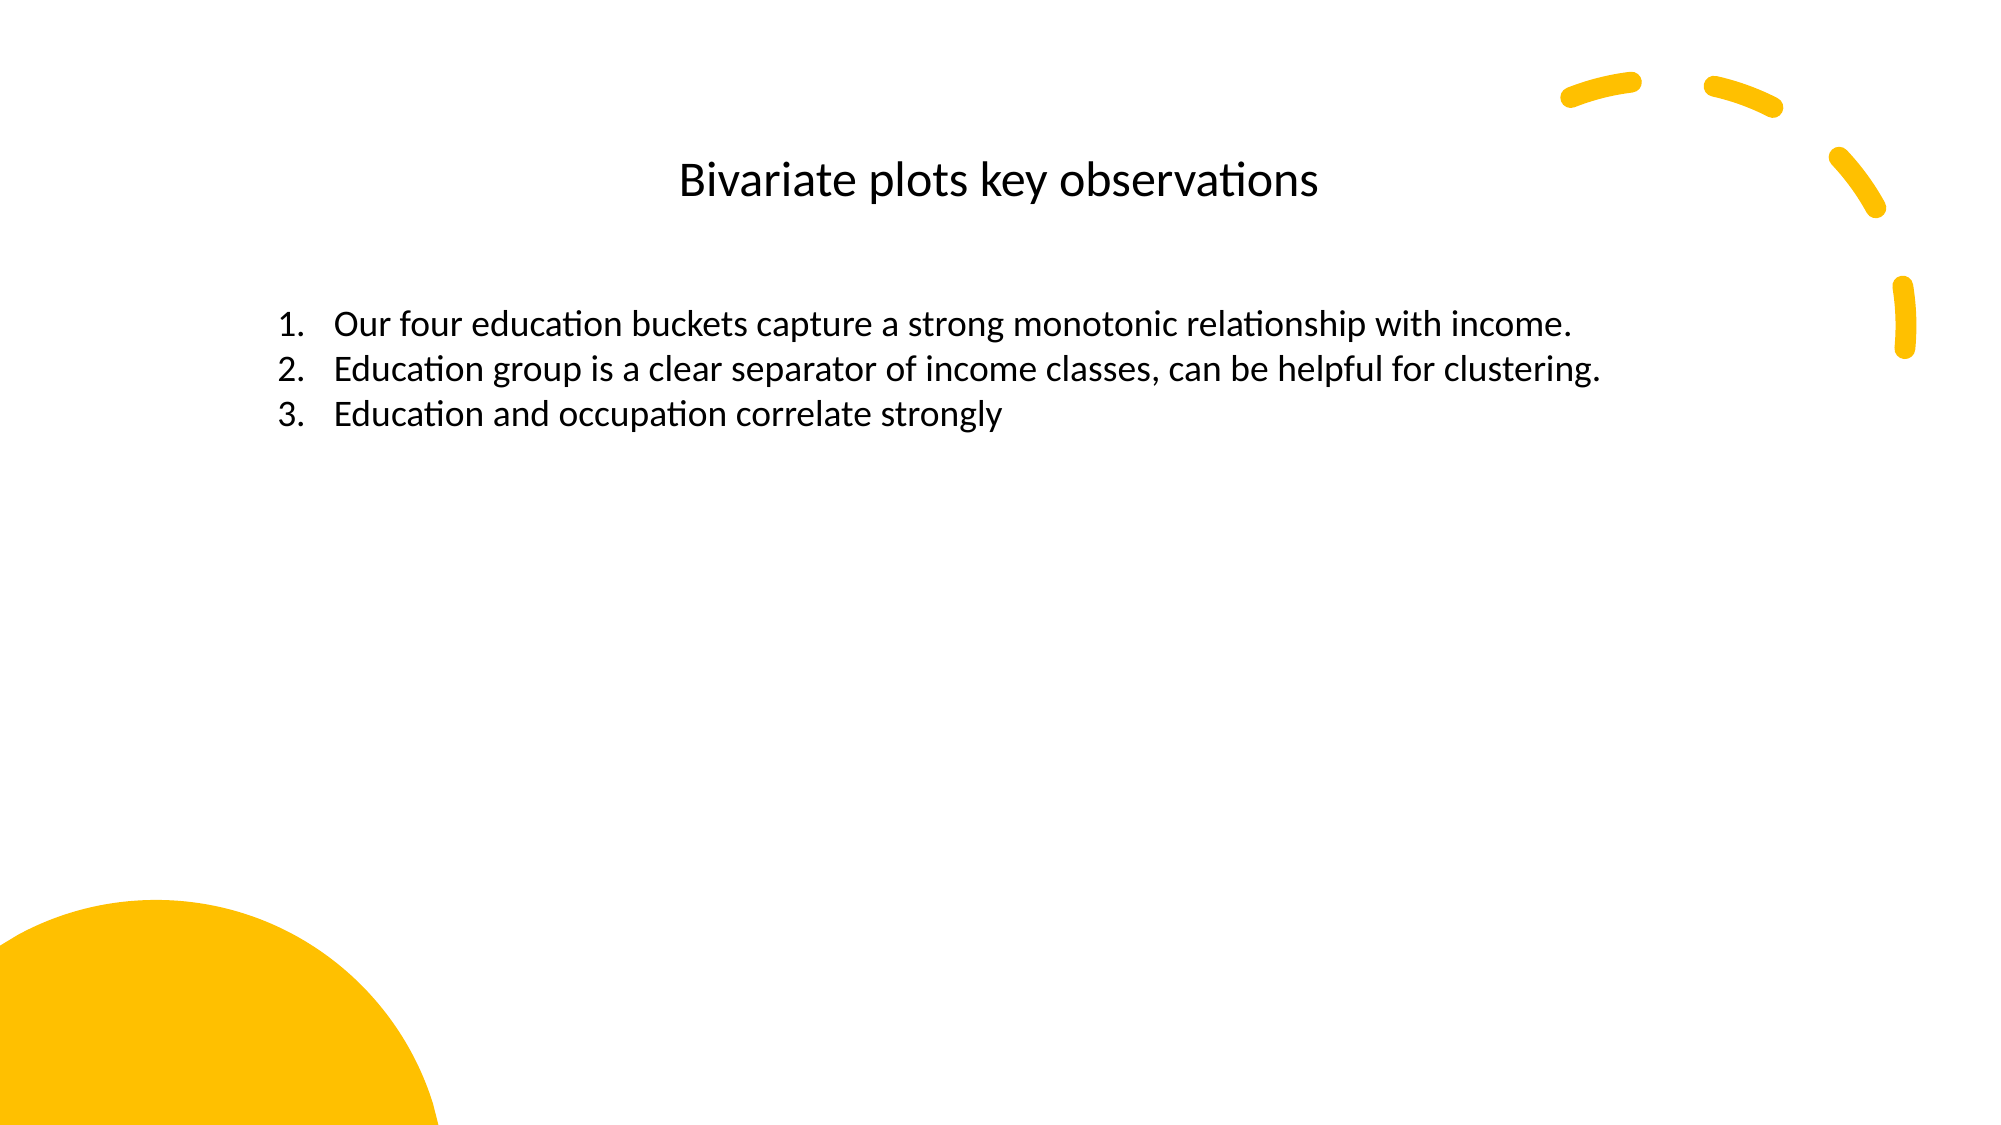

Bivariate plots key observations
Our four education buckets capture a strong monotonic relationship with income.
Education group is a clear separator of income classes, can be helpful for clustering.
Education and occupation correlate strongly